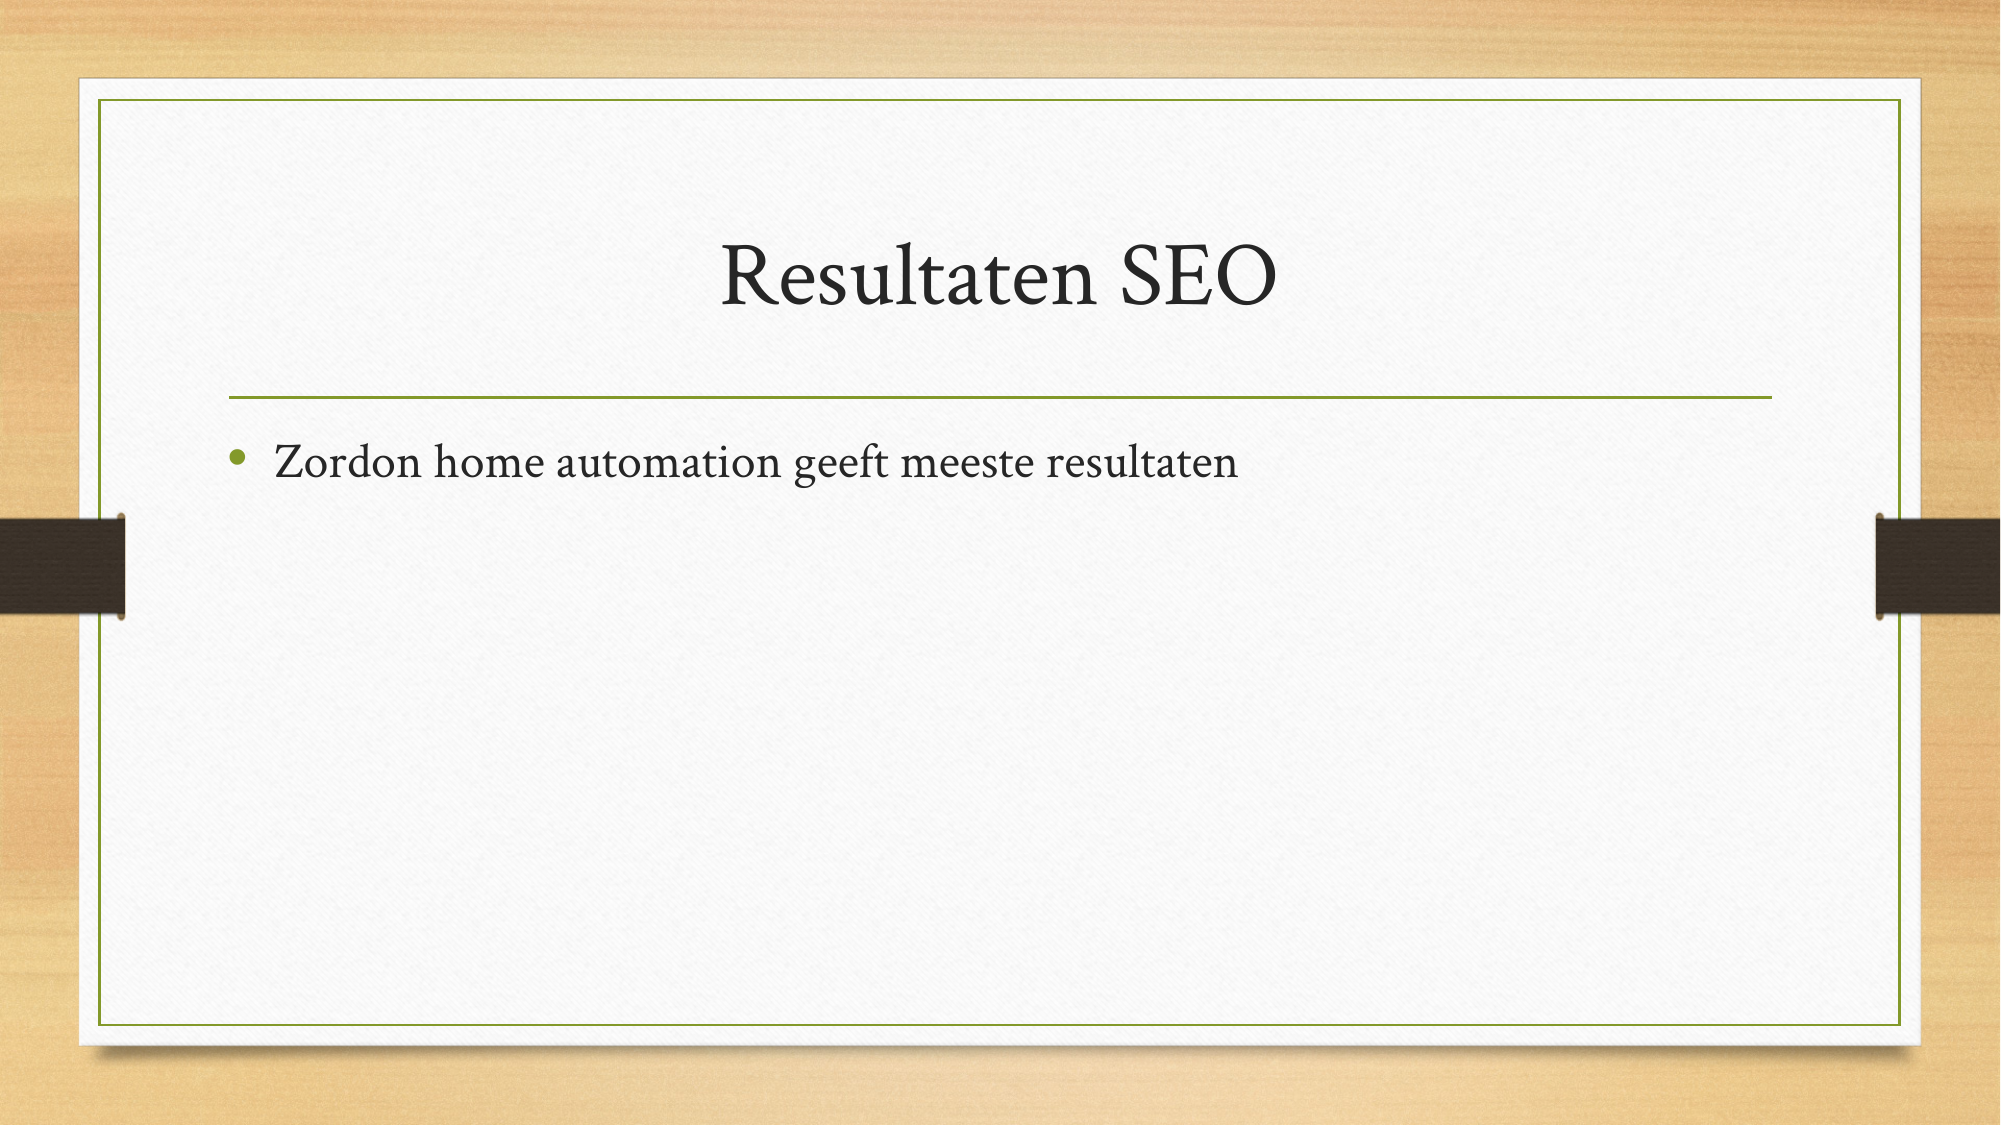

# Resultaten SEO
Zordon home automation geeft meeste resultaten